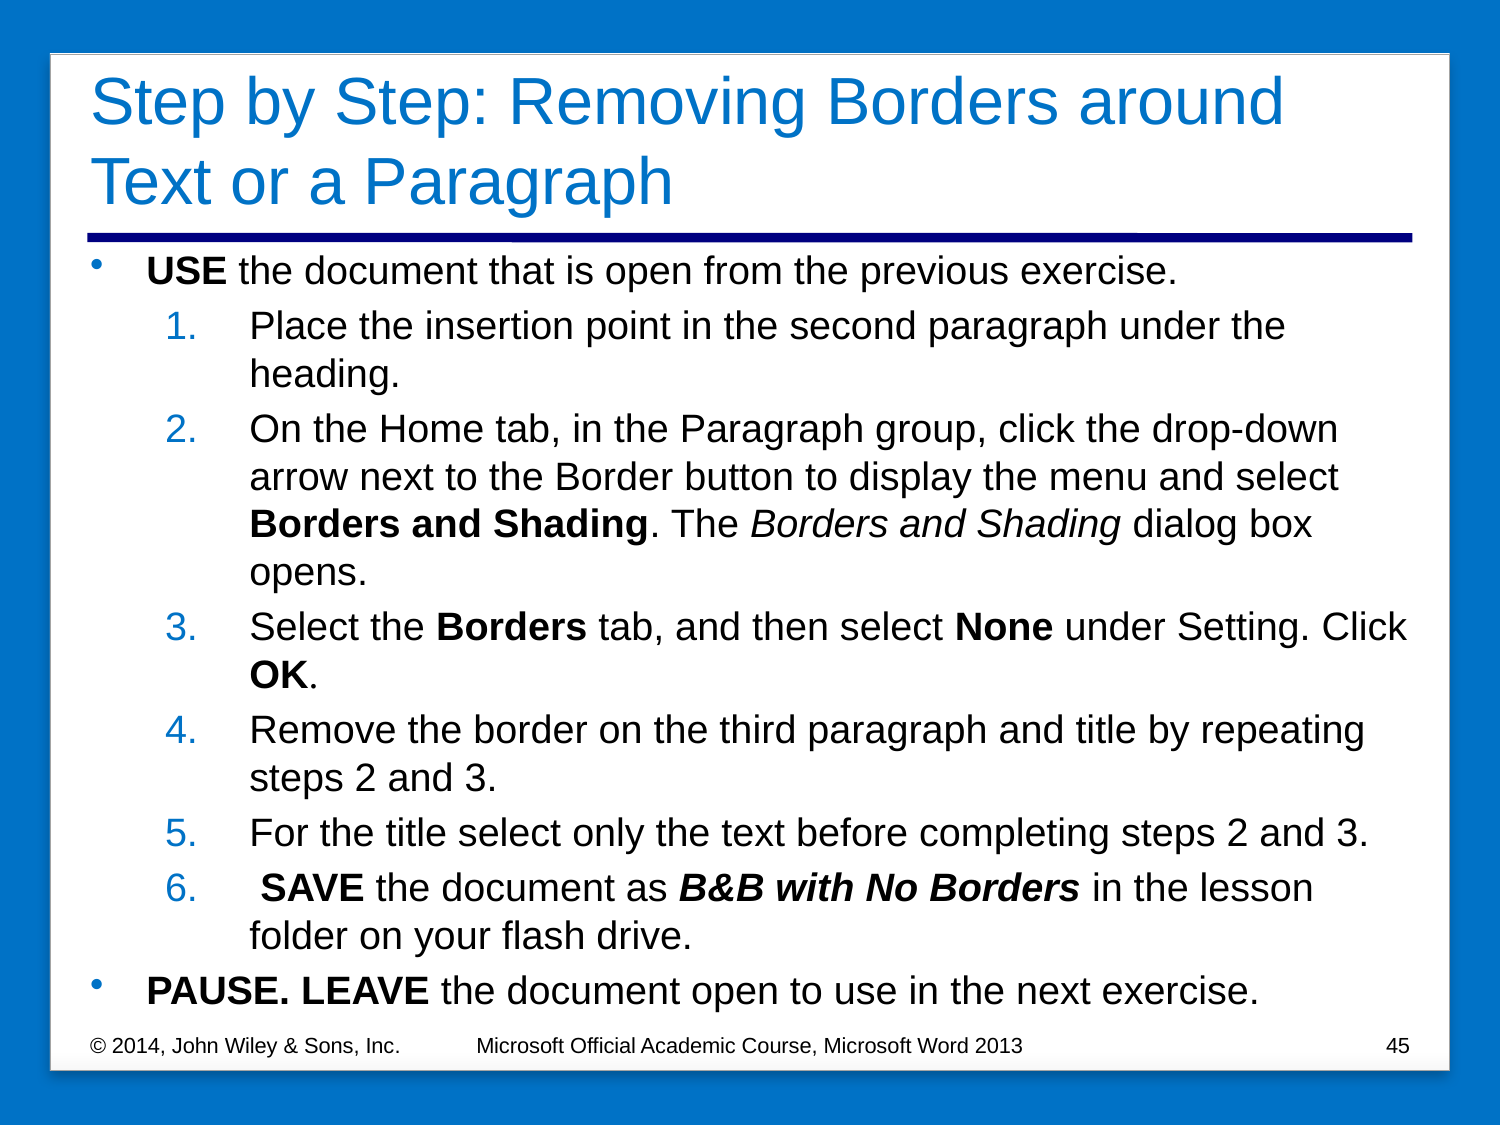

# Step by Step: Removing Borders around Text or a Paragraph
USE the document that is open from the previous exercise.
Place the insertion point in the second paragraph under the heading.
On the Home tab, in the Paragraph group, click the drop-down arrow next to the Border button to display the menu and select Borders and Shading. The Borders and Shading dialog box opens.
Select the Borders tab, and then select None under Setting. Click OK.
Remove the border on the third paragraph and title by repeating steps 2 and 3.
For the title select only the text before completing steps 2 and 3.
 SAVE the document as B&B with No Borders in the lesson folder on your flash drive.
PAUSE. LEAVE the document open to use in the next exercise.

© 2014, John Wiley & Sons, Inc.
Microsoft Official Academic Course, Microsoft Word 2013
45